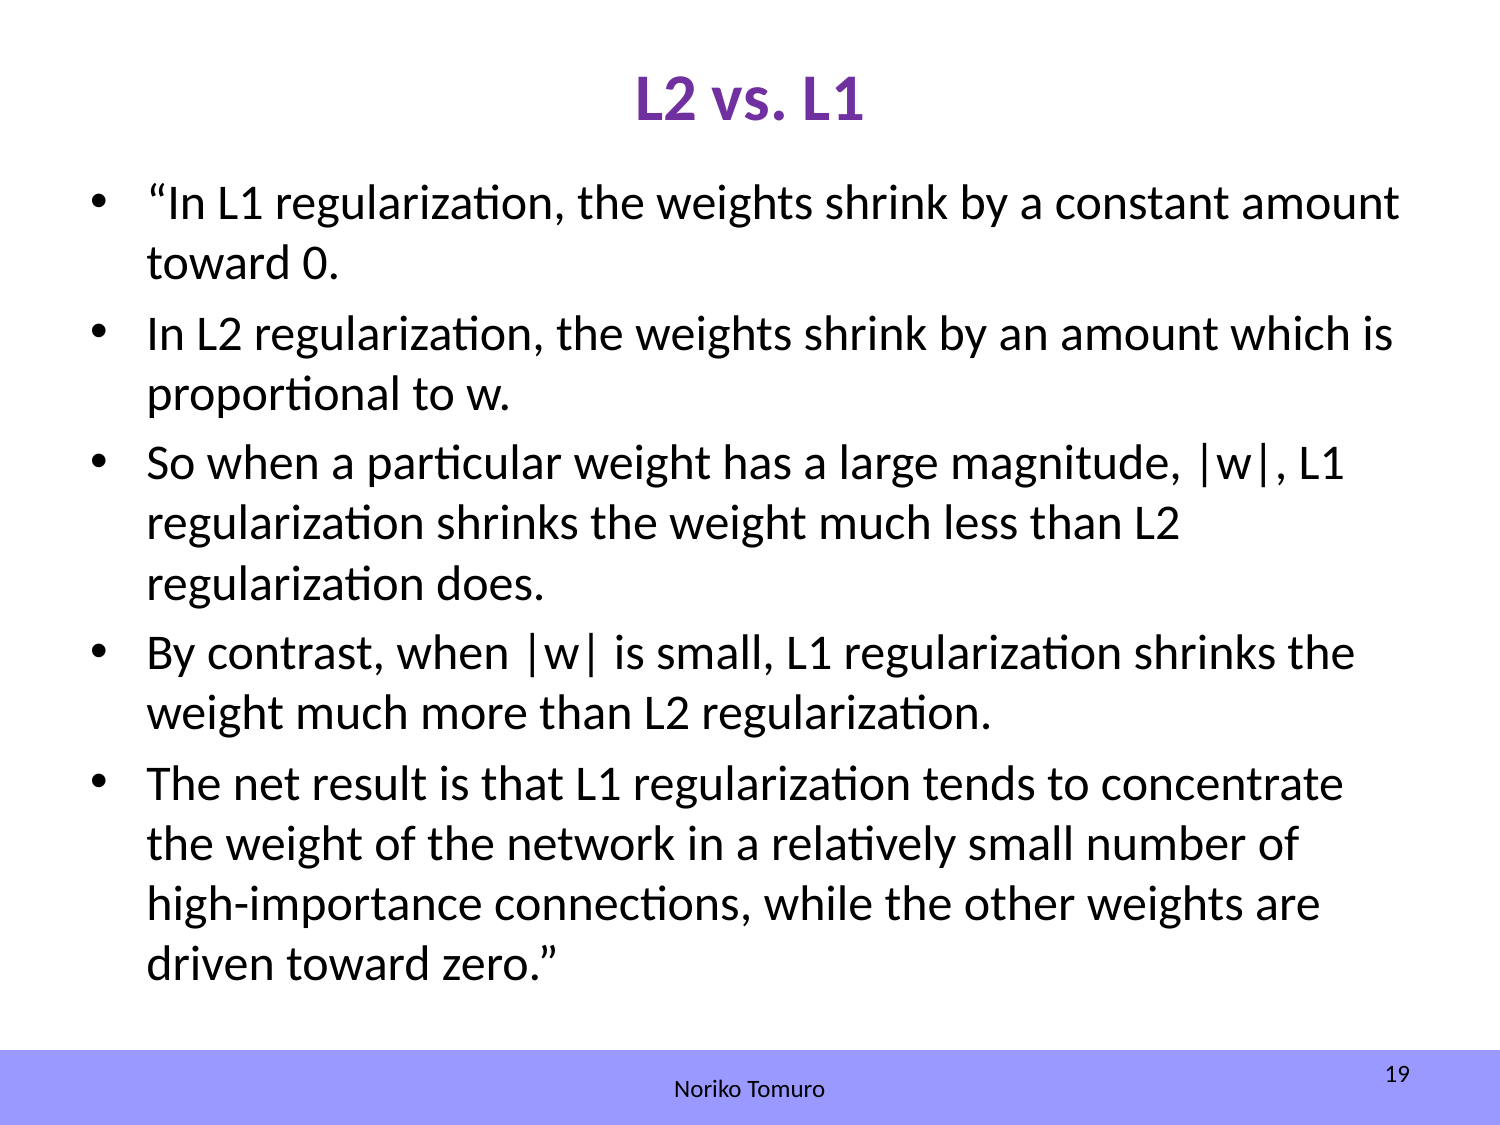

# L2 vs. L1
“In L1 regularization, the weights shrink by a constant amount toward 0.
In L2 regularization, the weights shrink by an amount which is proportional to w.
So when a particular weight has a large magnitude, |w|, L1 regularization shrinks the weight much less than L2 regularization does.
By contrast, when |w| is small, L1 regularization shrinks the weight much more than L2 regularization.
The net result is that L1 regularization tends to concentrate the weight of the network in a relatively small number of high-importance connections, while the other weights are driven toward zero.”

19
Noriko Tomuro